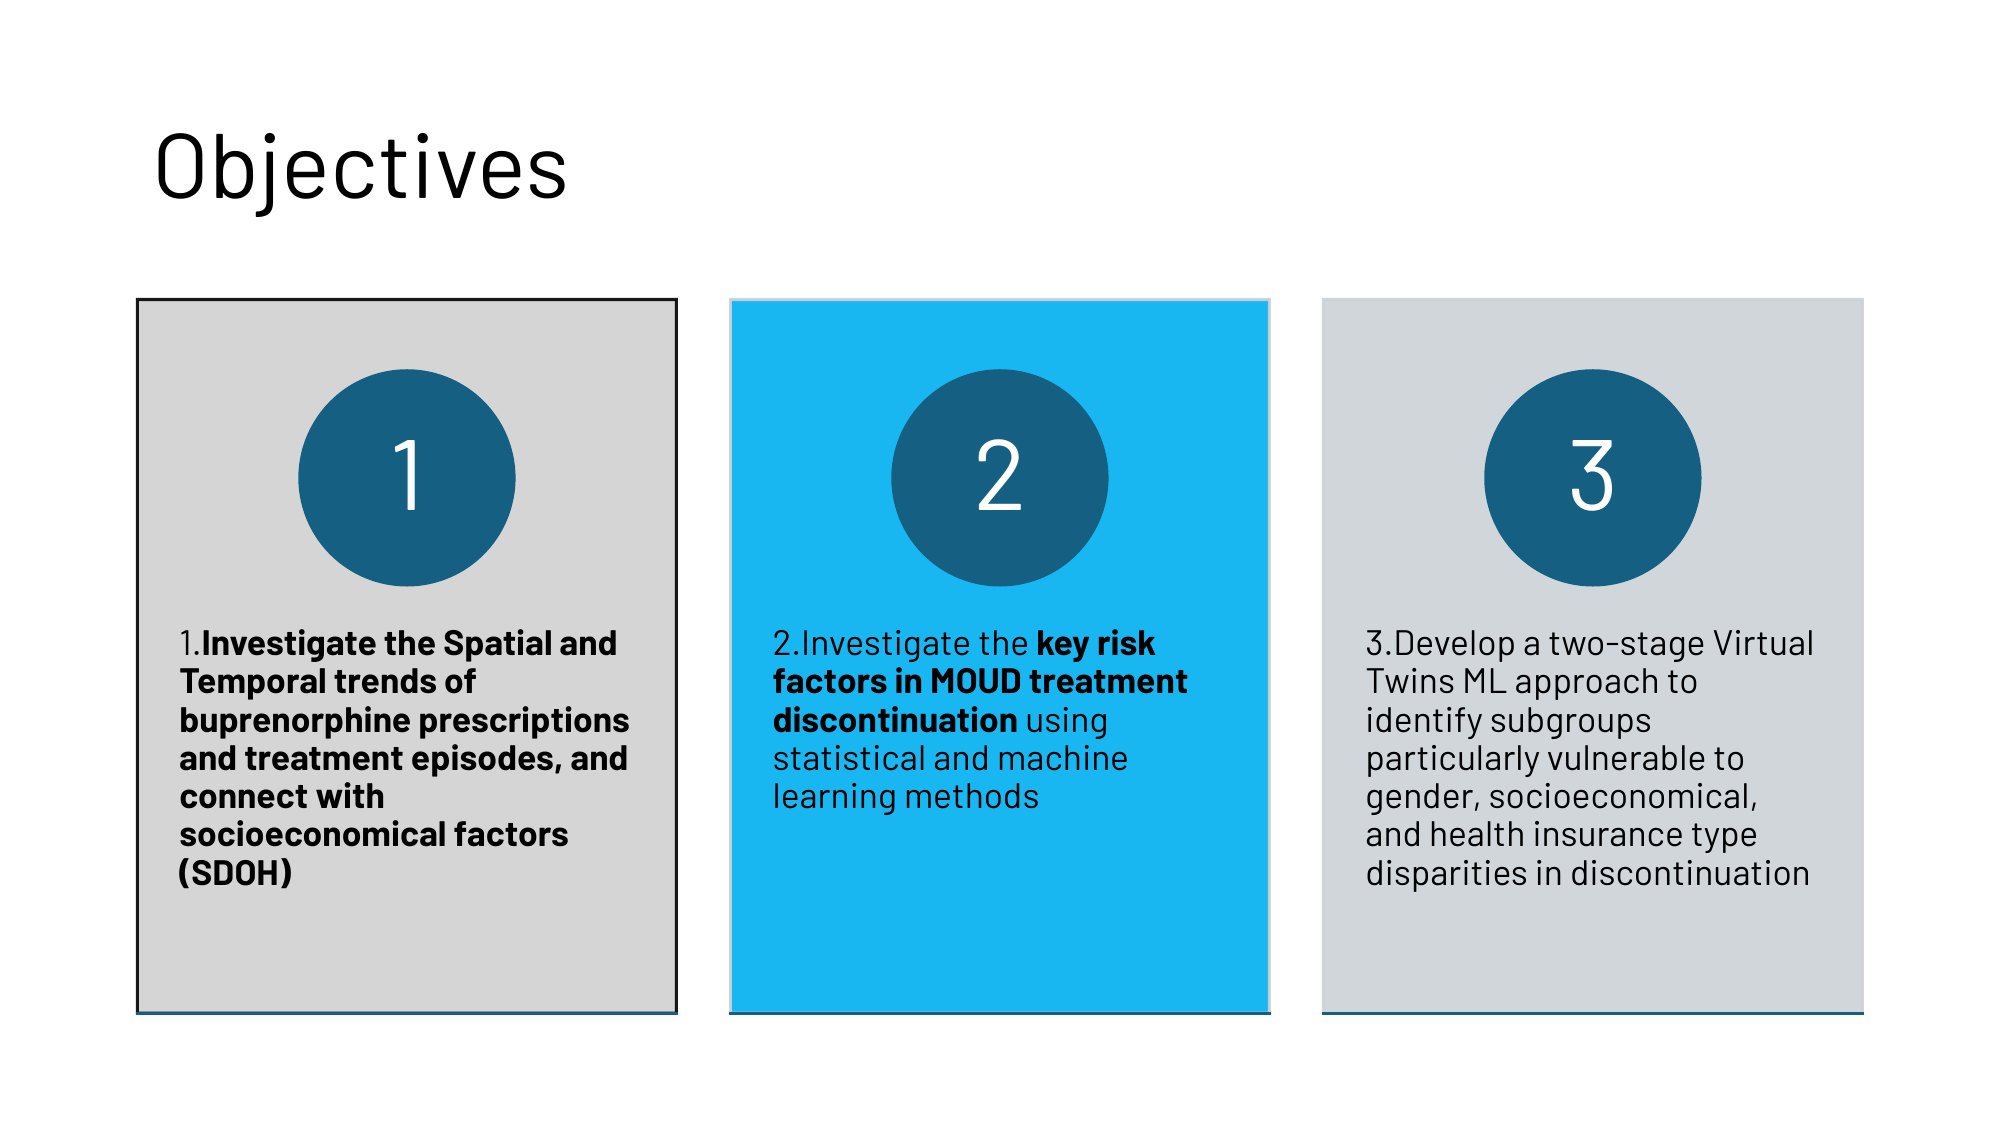

# Objectives
1.Investigate the Spatial and Temporal trends of buprenorphine prescriptions and treatment episodes, and connect with socioeconomical factors (SDOH)
1
2.Investigate the key risk factors in MOUD treatment discontinuation using statistical and machine learning methods
2
3.Develop a two-stage Virtual Twins ML approach to identify subgroups particularly vulnerable to gender, socioeconomical, and health insurance type disparities in discontinuation
3